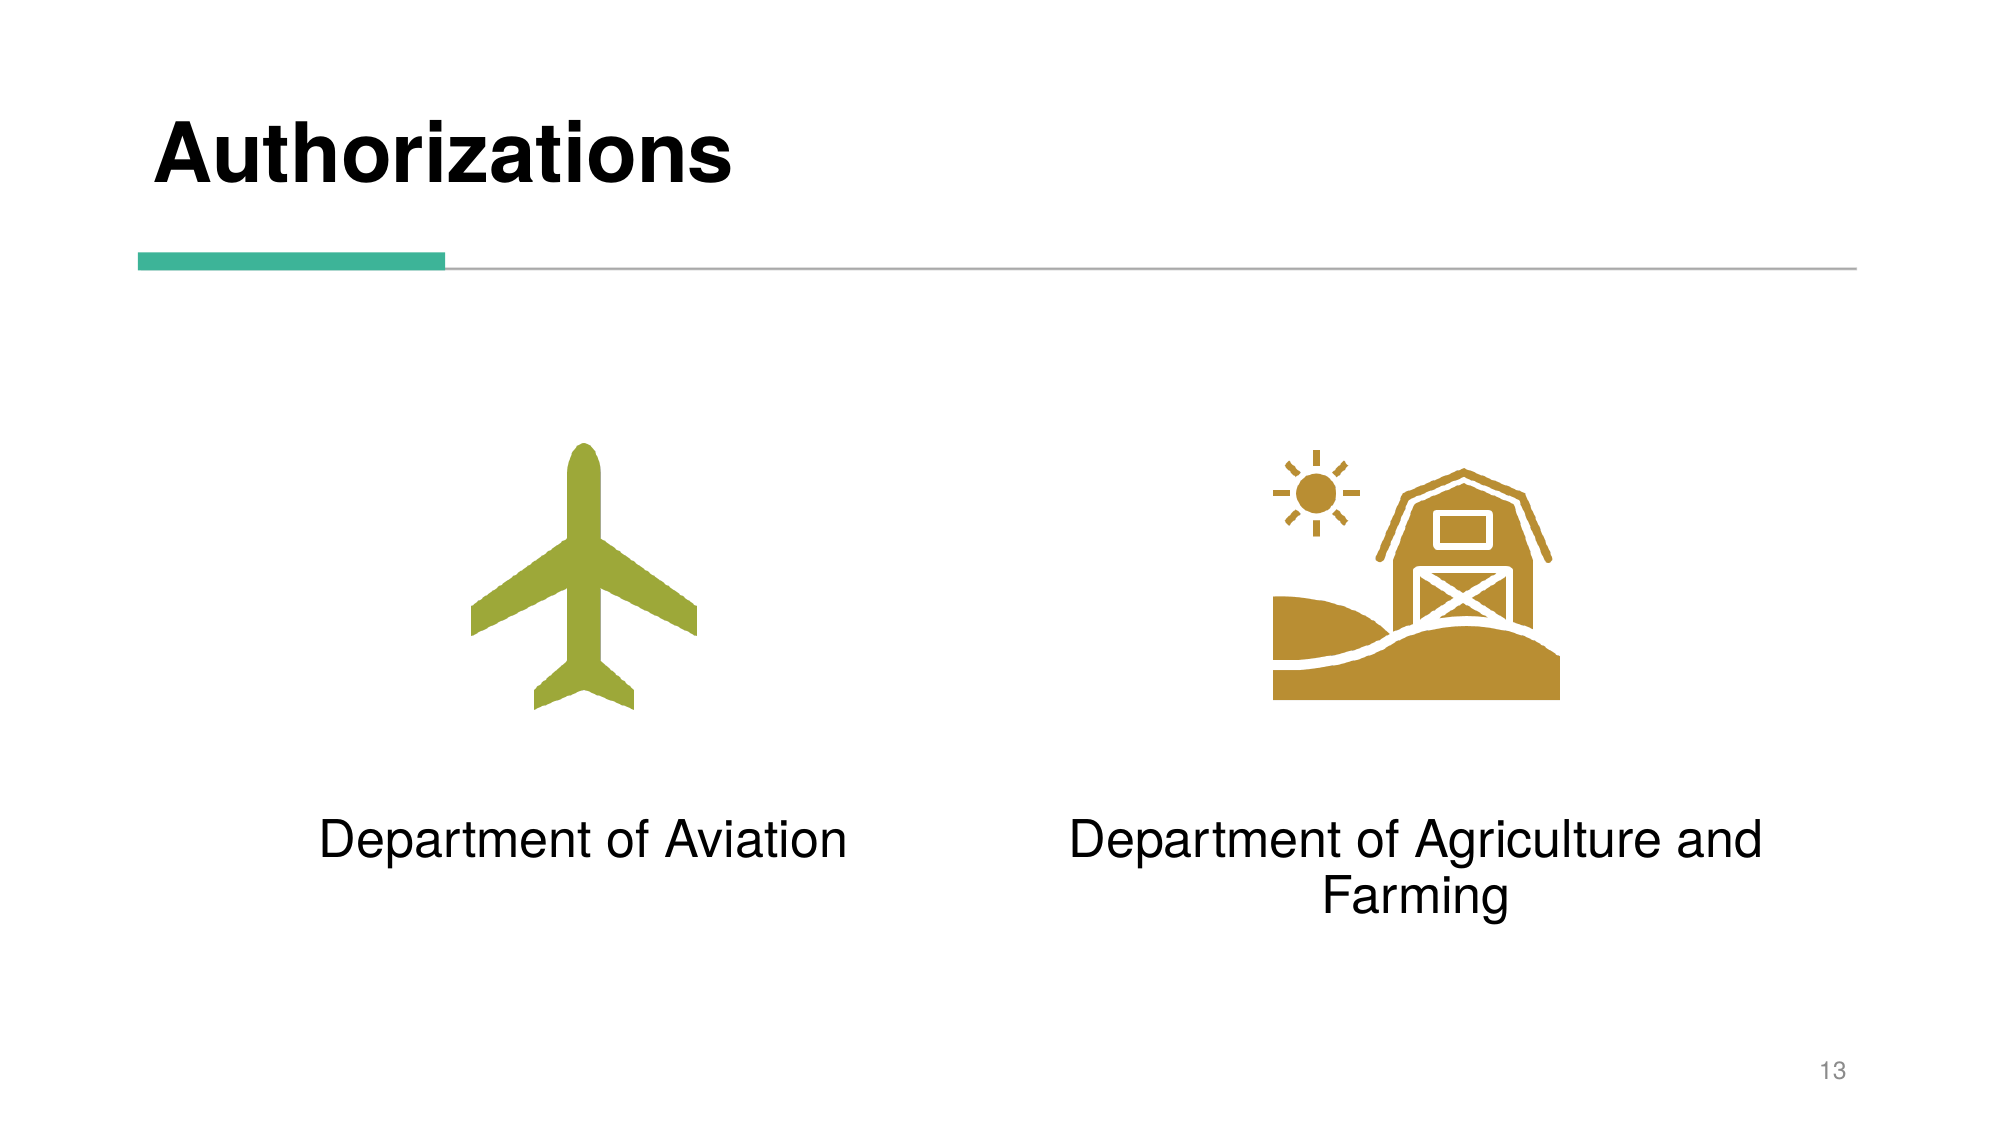

# Authorizations

Department of Aviation
Department of Agriculture and Farming
13